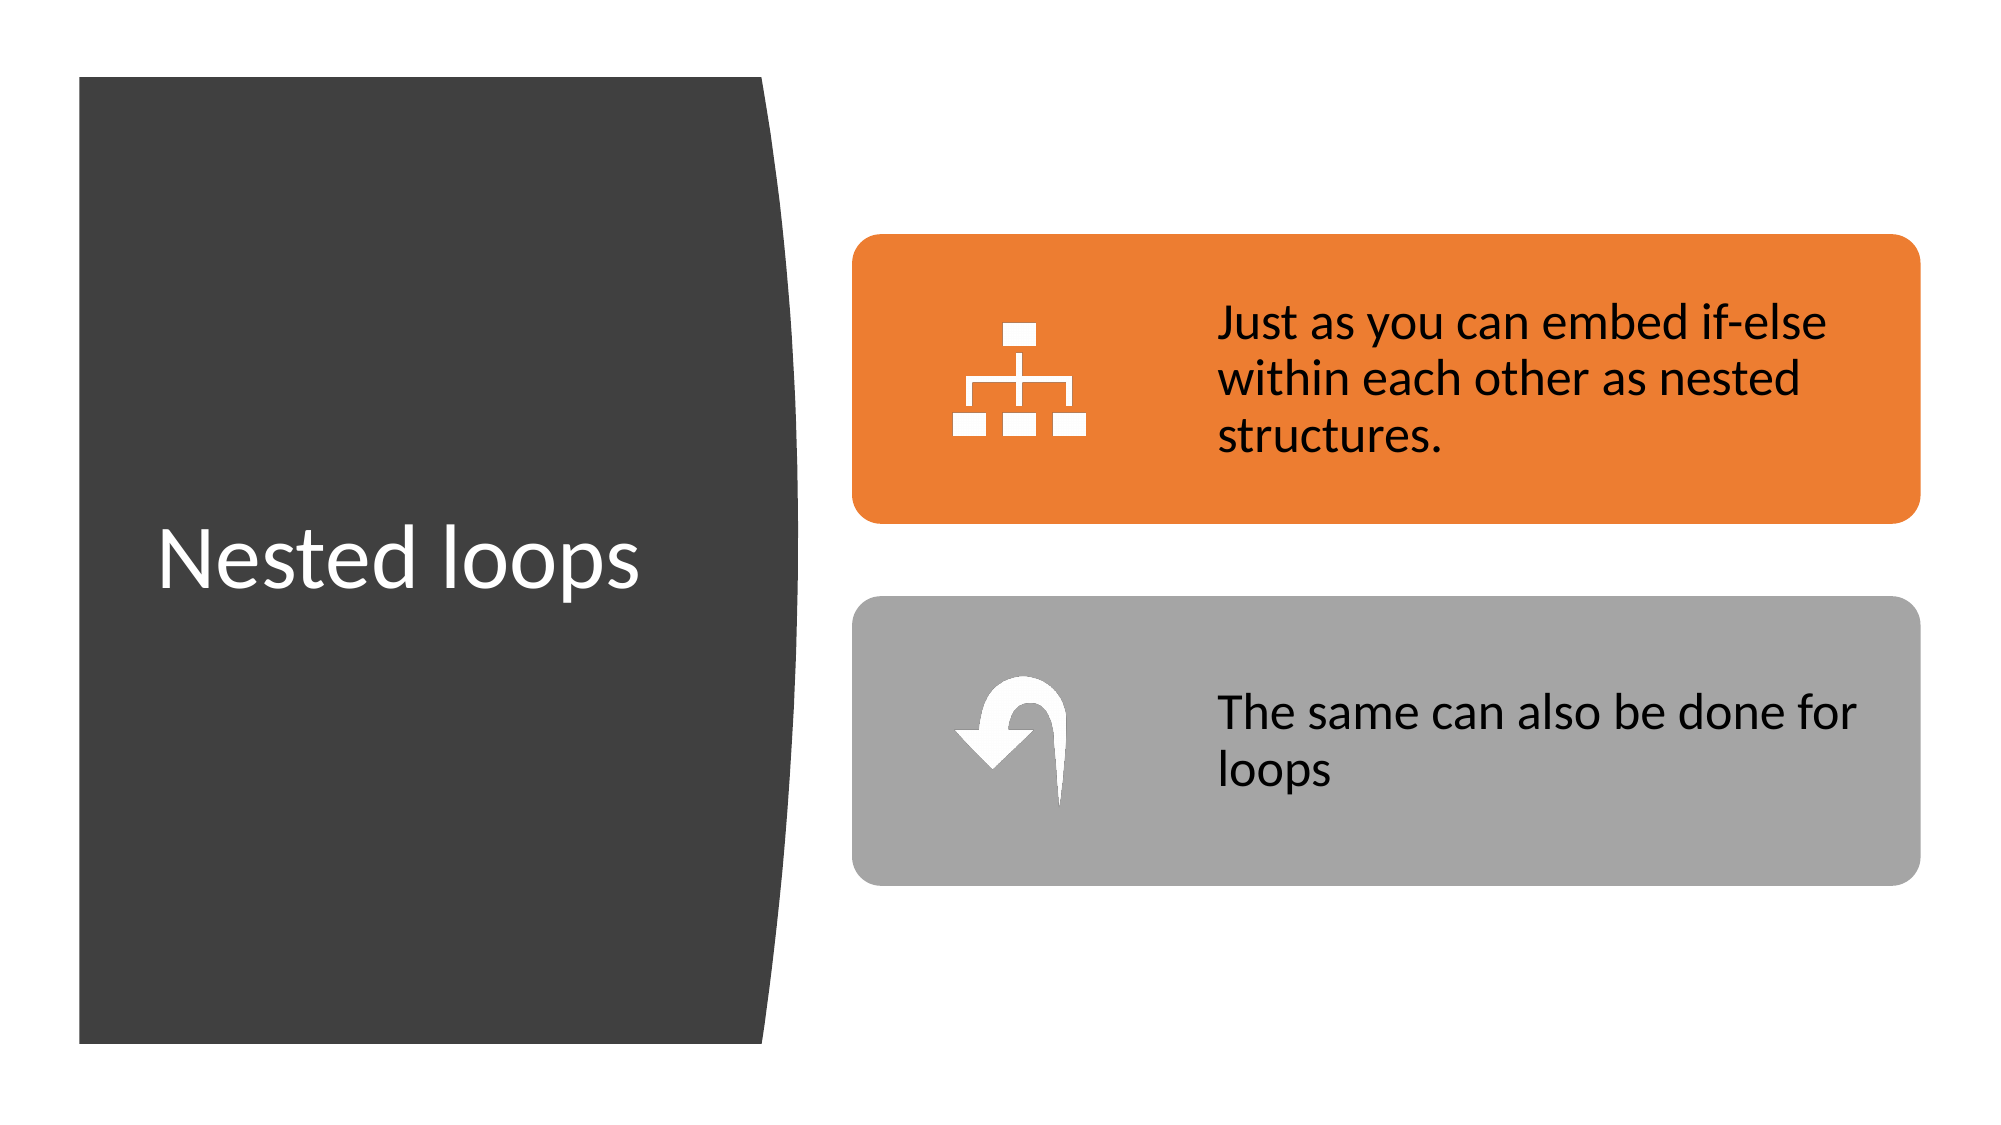

Just as you can embed if-else within each other as nested structures.
The same can also be done for loops

# Nested loops